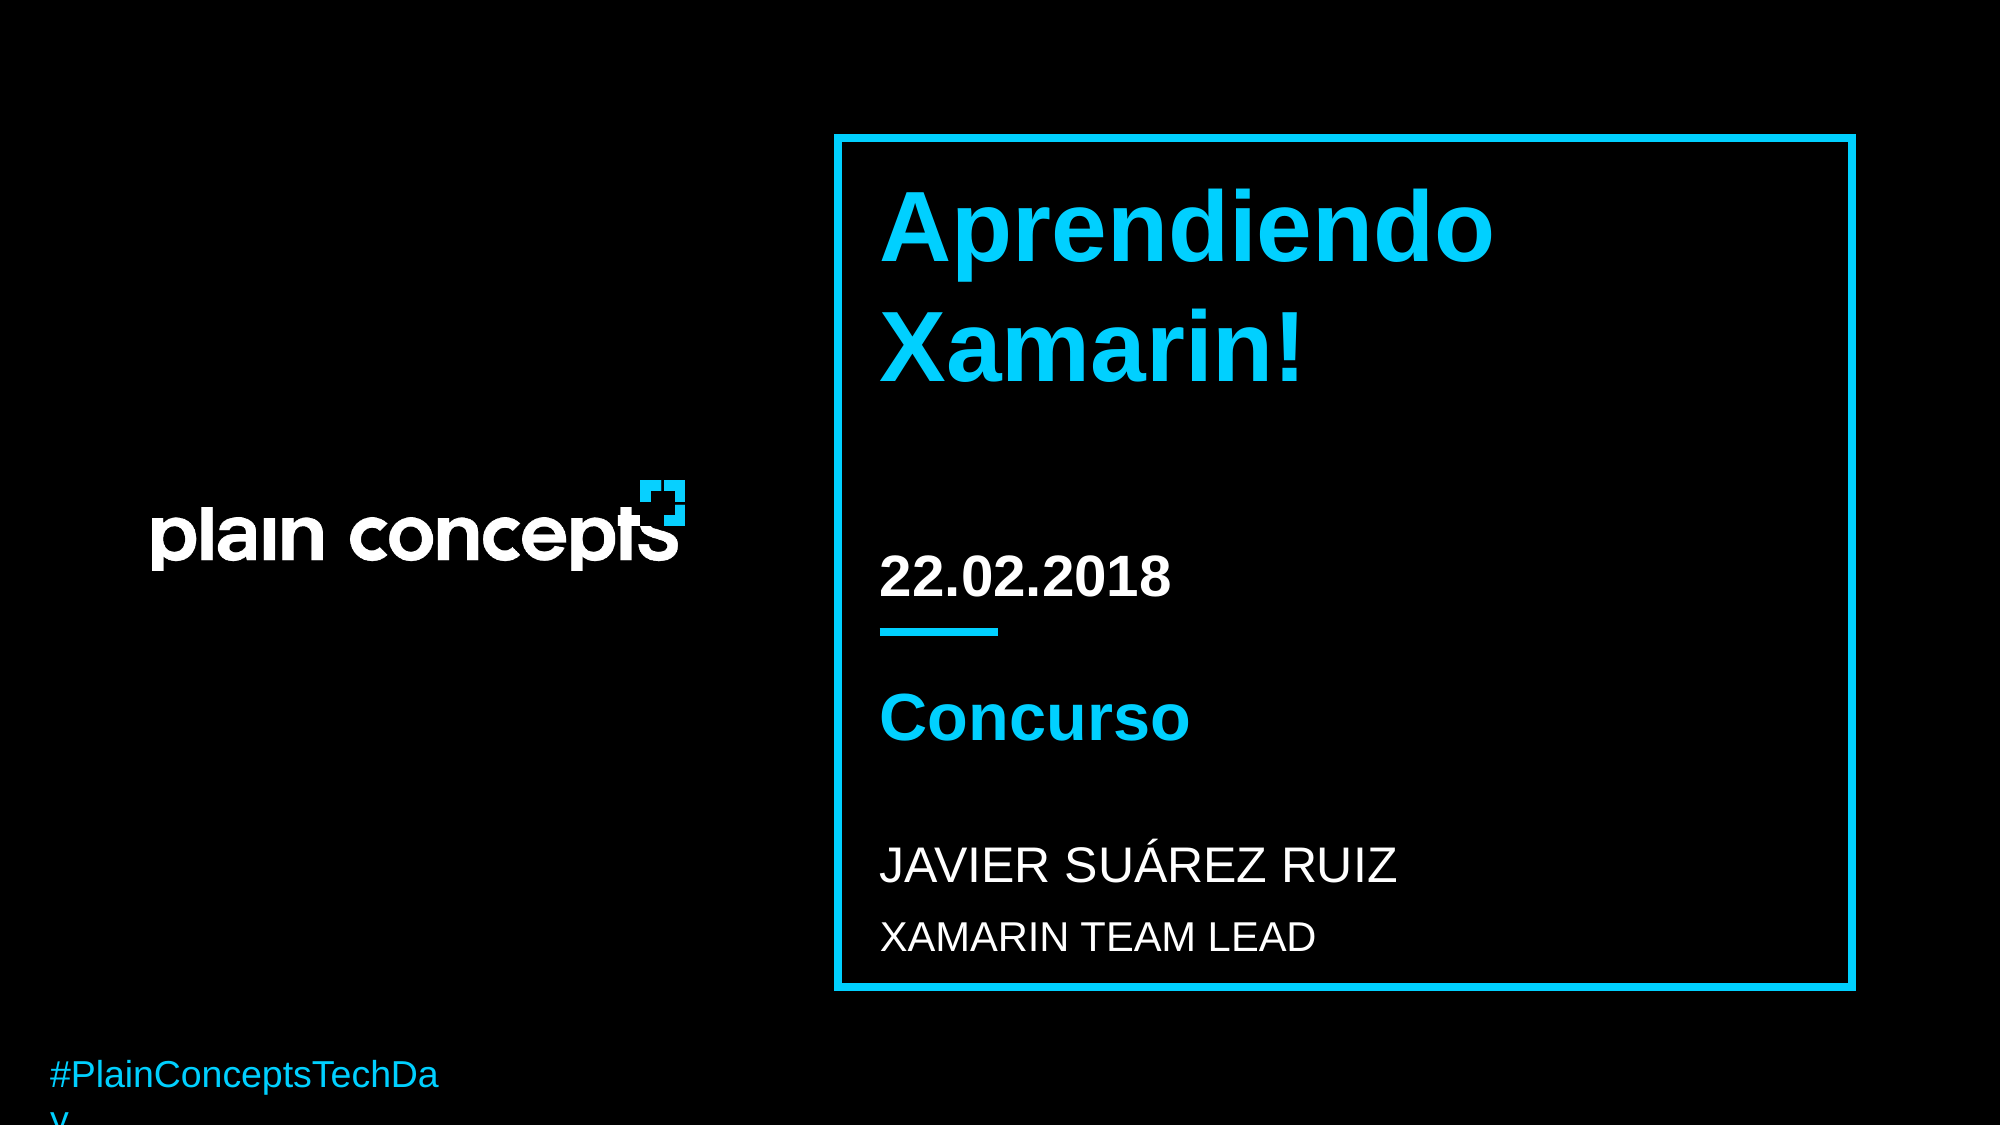

# Aprendiendo Xamarin!
22.02.2018
Concurso
JAVIER SUÁREZ RUIZ
XAMARIN TEAM LEAD